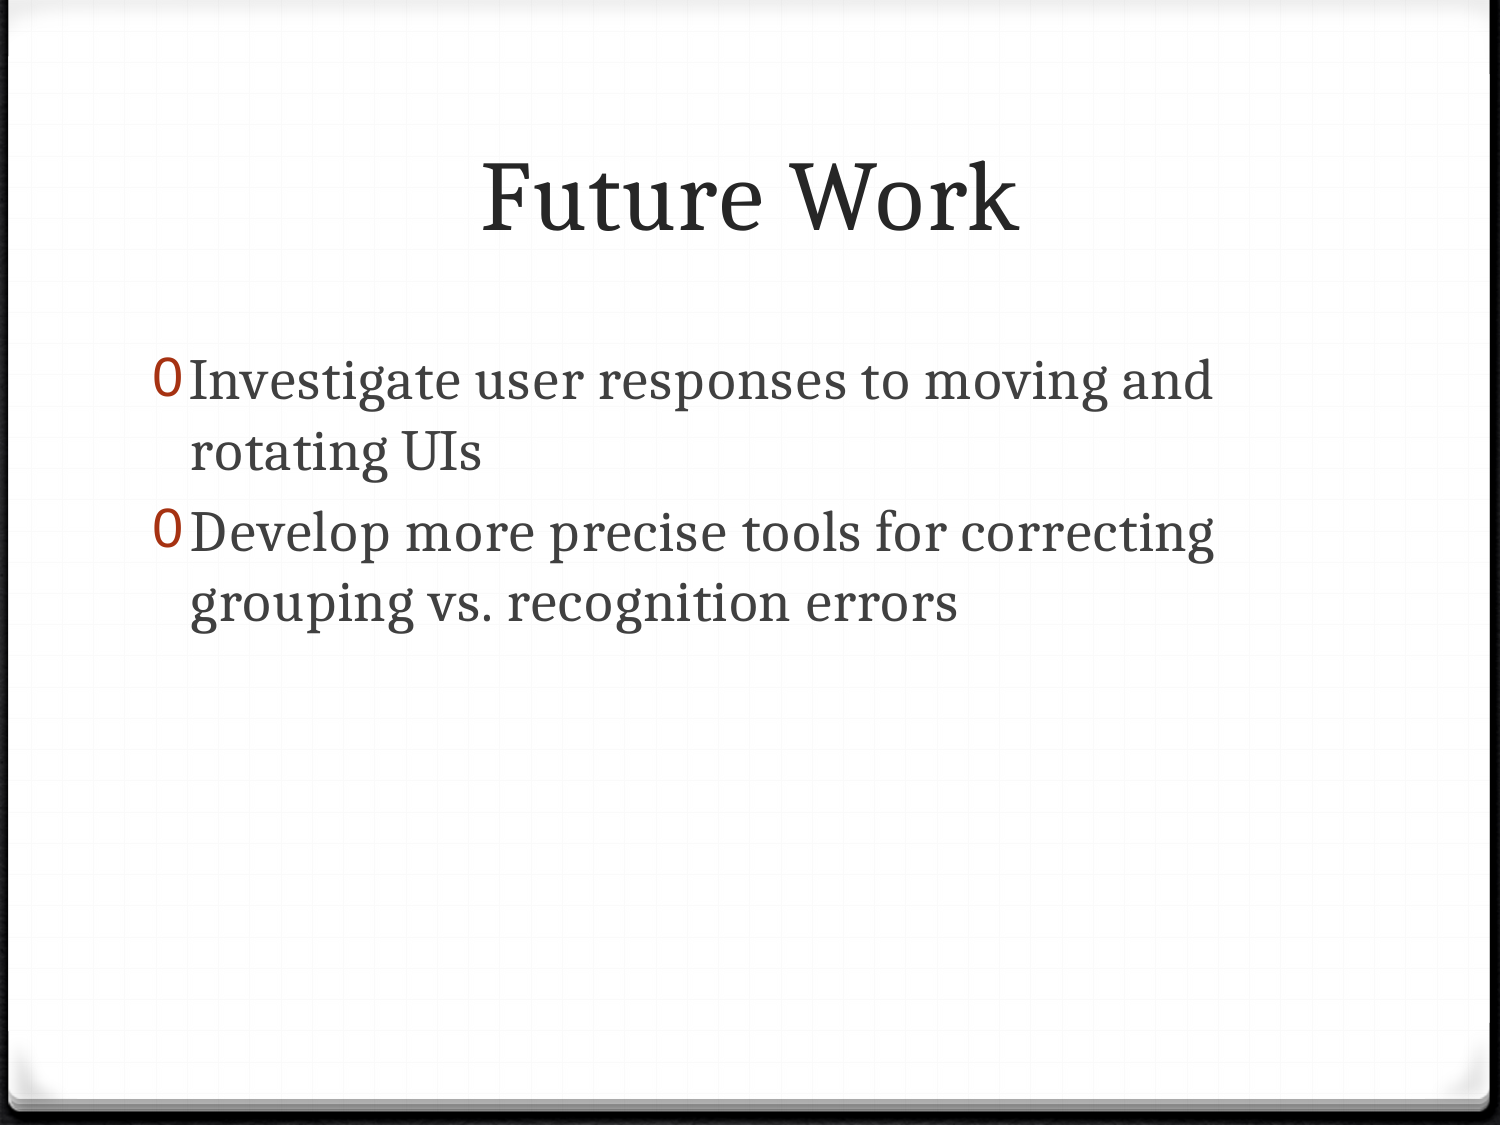

# Future Work
Investigate user responses to moving and rotating UIs
Develop more precise tools for correcting grouping vs. recognition errors